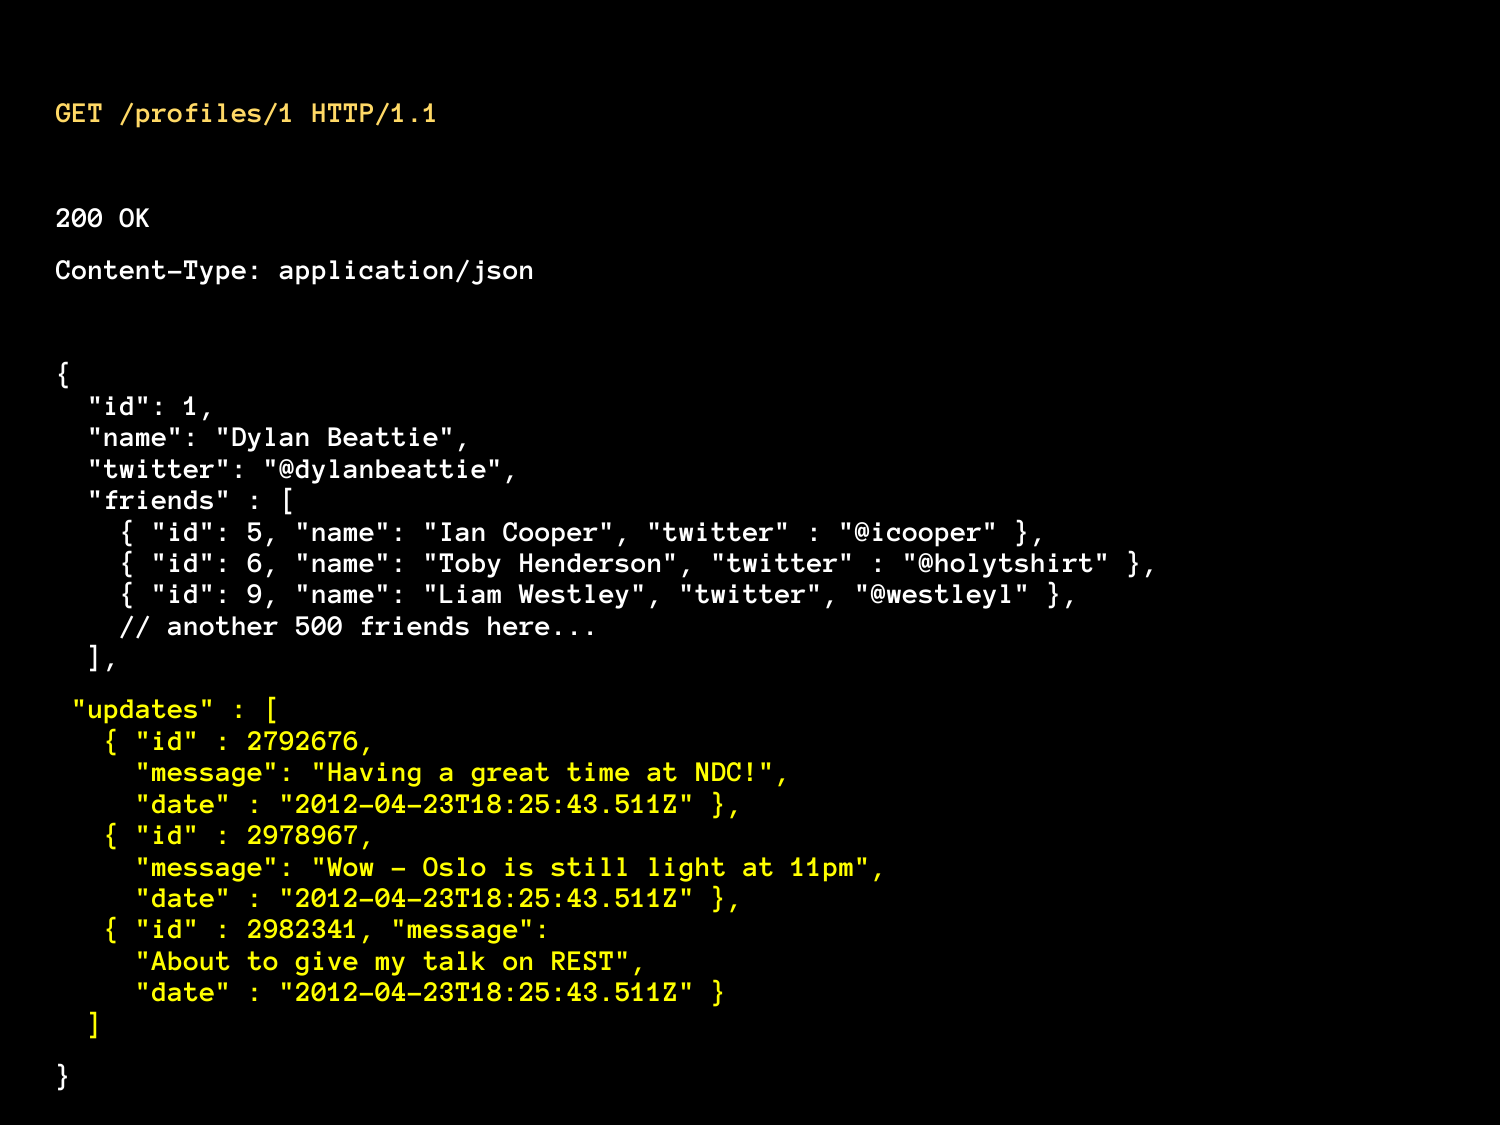

GET /profiles/1 HTTP/1.1

200 OK
Content-Type: application/json

{
  "id": 1,
  "name": "Dylan Beattie",
  "twitter": "@dylanbeattie",
  "friends" : [
    { "id": 5, "name": "Ian Cooper", "twitter" : "@icooper" },
    { "id": 6, "name": "Toby Henderson", "twitter" : "@holytshirt" },
    { "id": 9, "name": "Liam Westley", "twitter", "@westleyl" },
    // another 500 friends here...
  ],
 "updates" : [
   { "id" : 2792676,
     "message": "Having a great time at NDC!",
     "date" : "2012-04-23T18:25:43.511Z" },
   { "id" : 2978967,
     "message": "Wow – Oslo is still light at 11pm",
     "date" : "2012-04-23T18:25:43.511Z" },
   { "id" : 2982341, "message":
     "About to give my talk on REST",
     "date" : "2012-04-23T18:25:43.511Z" }
  ]
}